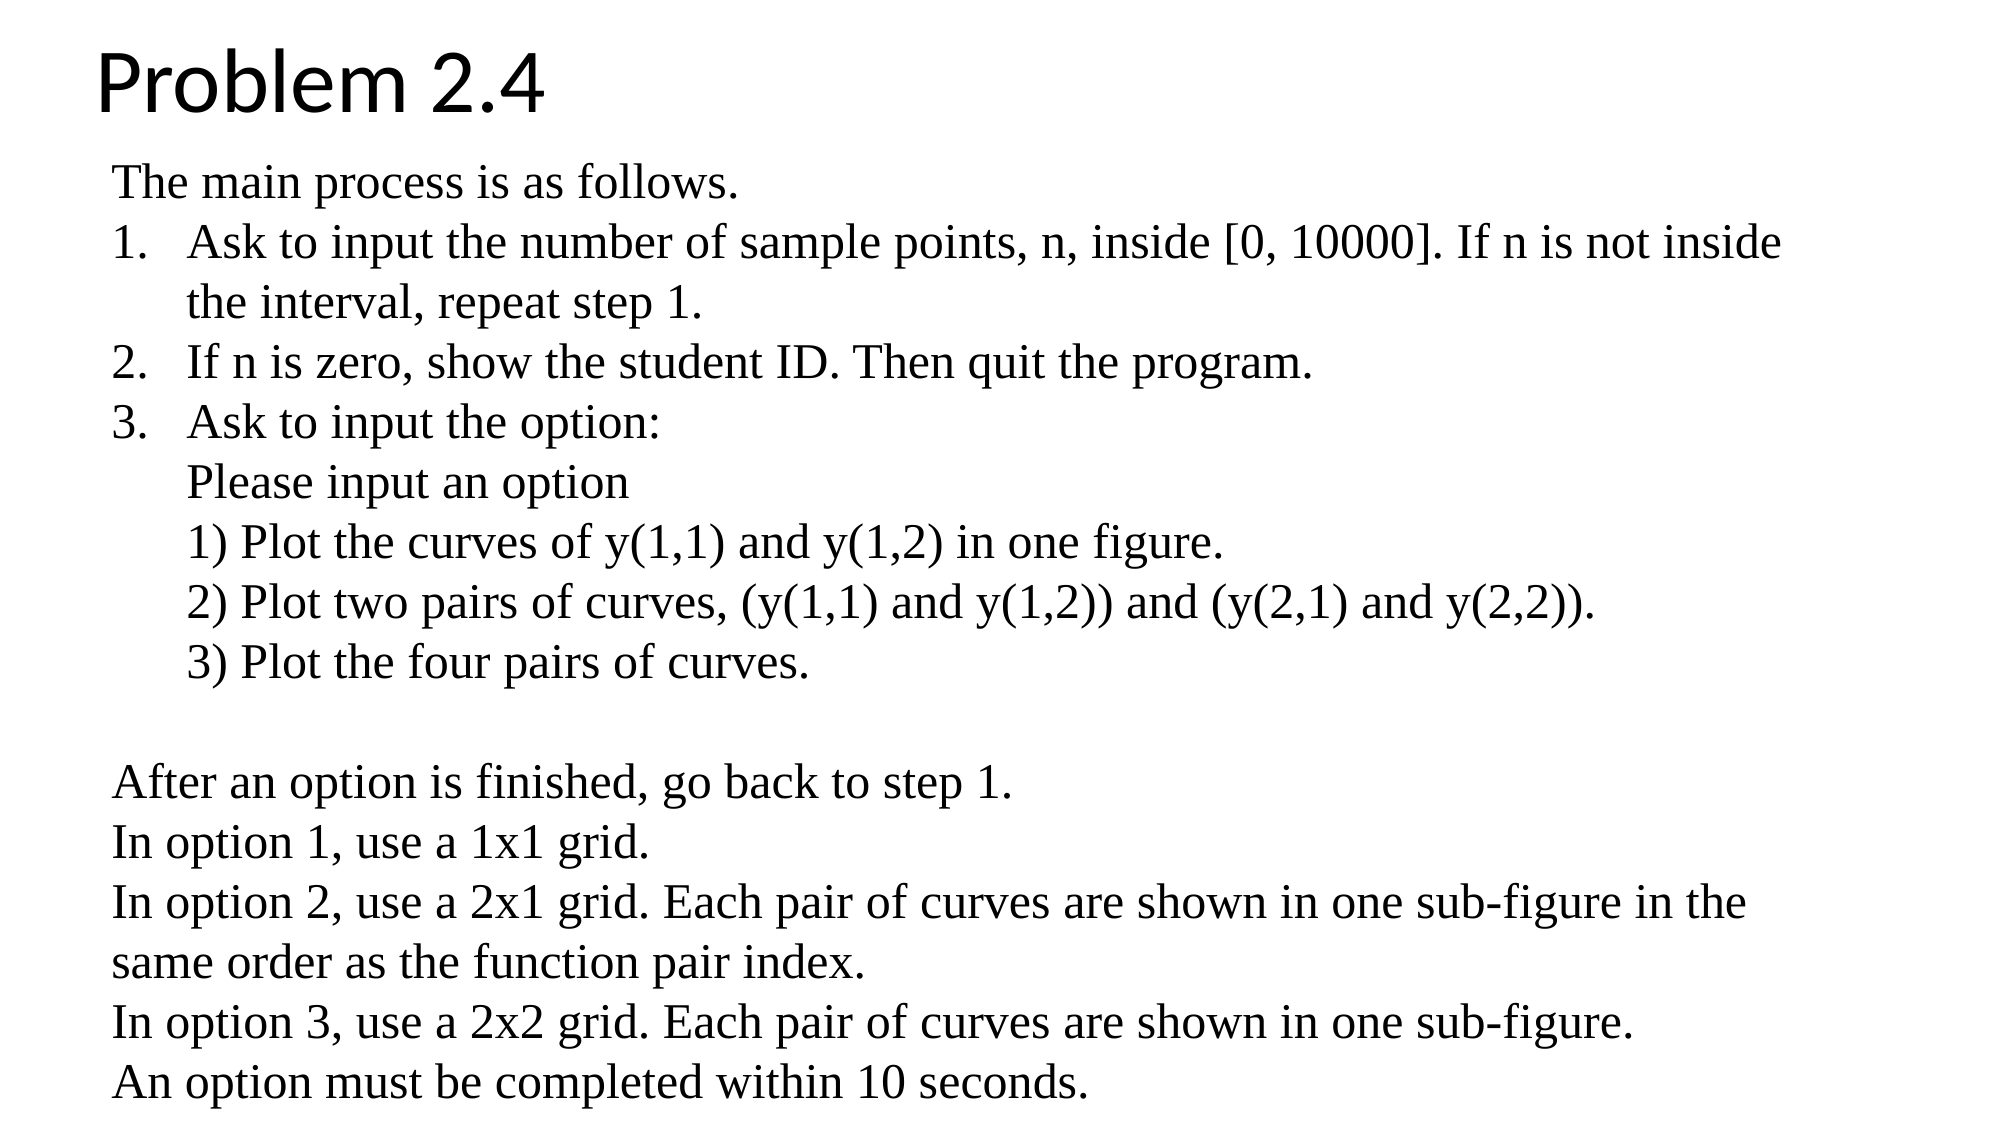

# Problem 2.4
The main process is as follows.
Ask to input the number of sample points, n, inside [0, 10000]. If n is not inside the interval, repeat step 1.
If n is zero, show the student ID. Then quit the program.
Ask to input the option:
      Please input an option
      1) Plot the curves of y(1,1) and y(1,2) in one figure.
      2) Plot two pairs of curves, (y(1,1) and y(1,2)) and (y(2,1) and y(2,2)).
      3) Plot the four pairs of curves.

After an option is finished, go back to step 1.
In option 1, use a 1x1 grid.
In option 2, use a 2x1 grid. Each pair of curves are shown in one sub-figure in the same order as the function pair index.
In option 3, use a 2x2 grid. Each pair of curves are shown in one sub-figure.
An option must be completed within 10 seconds.